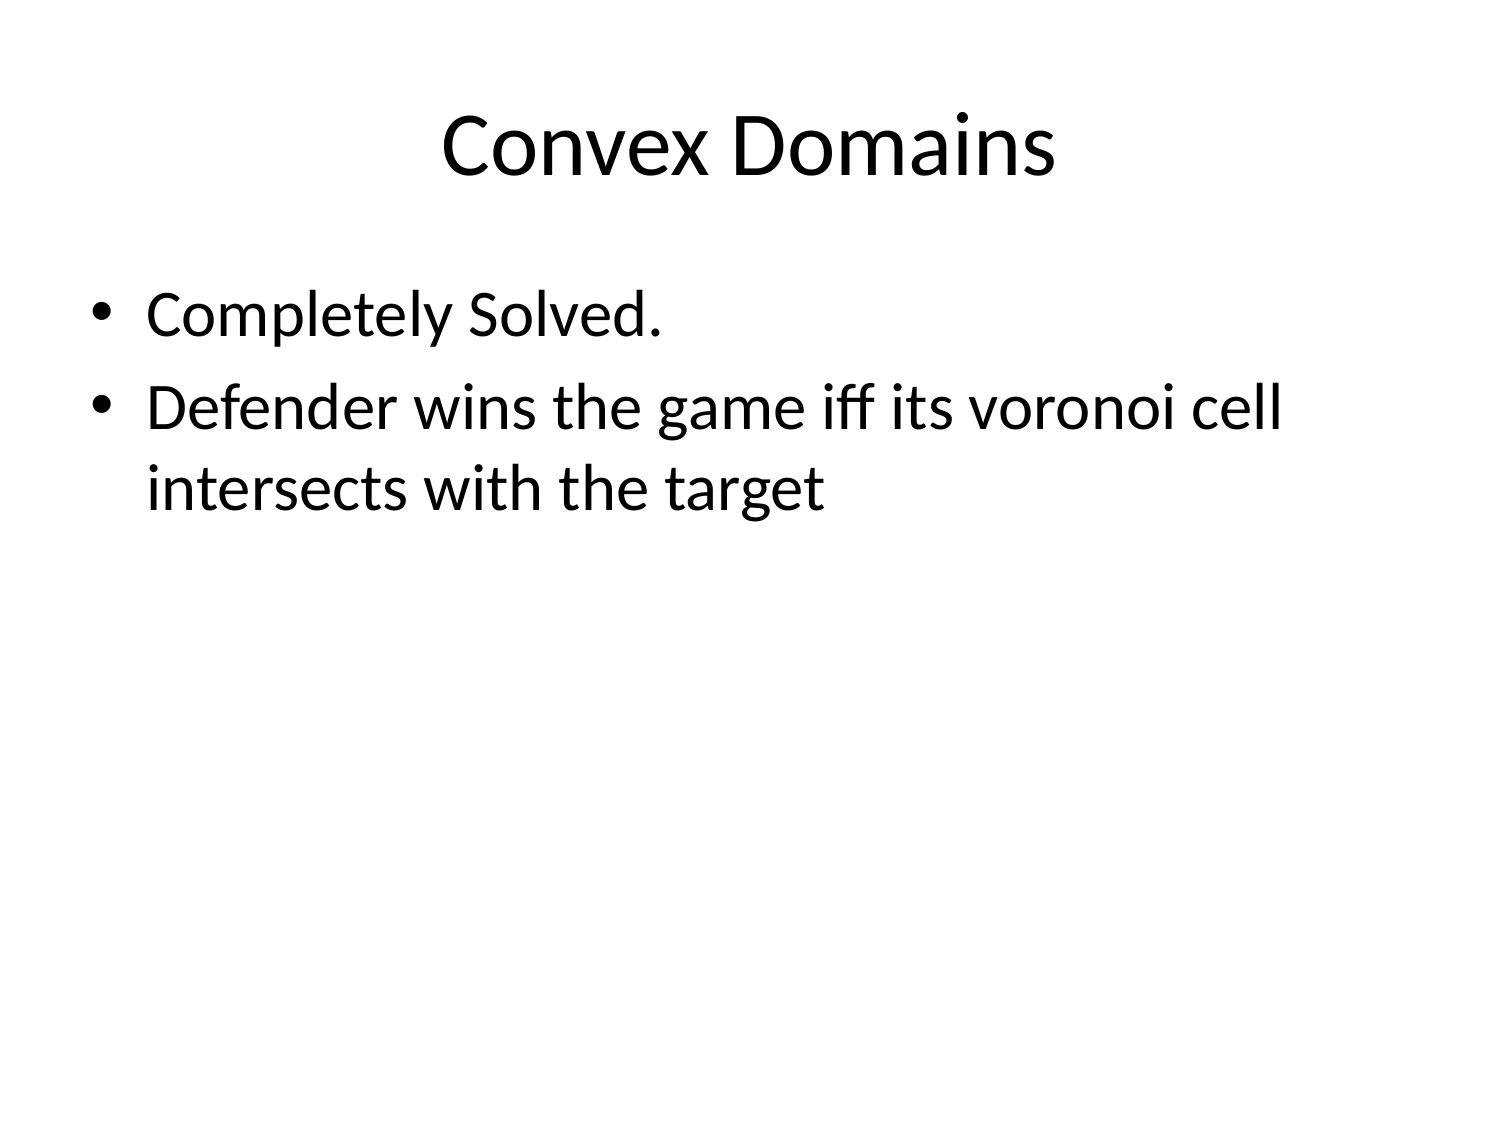

# Convex Domains
Completely Solved.
Defender wins the game iff its voronoi cell intersects with the target